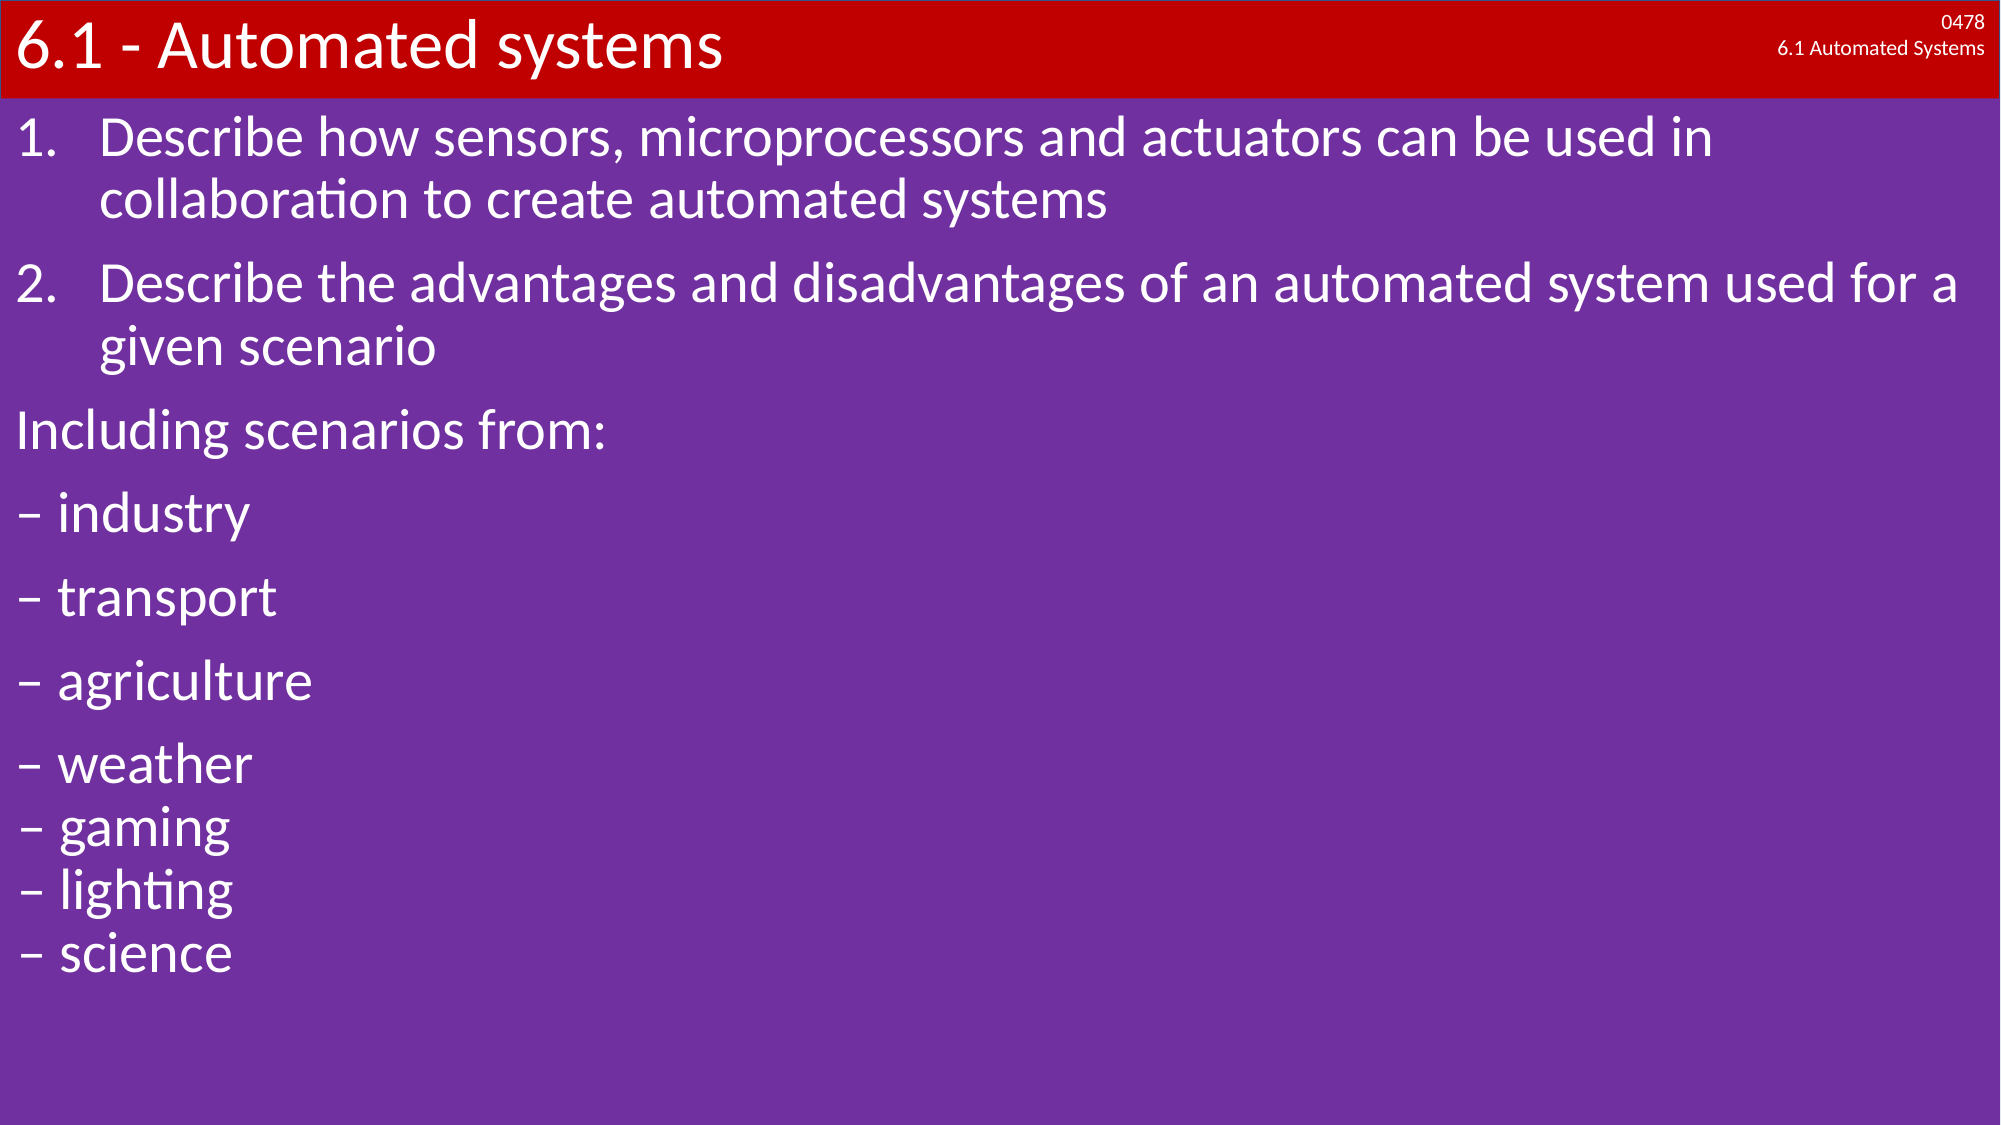

# 6.1 - Automated systems
Describe how sensors, microprocessors and actuators can be used in collaboration to create automated systems
Describe the advantages and disadvantages of an automated system used for a given scenario
Including scenarios from:
– industry
– transport
– agriculture
– weather
– gaming
– lighting
– science